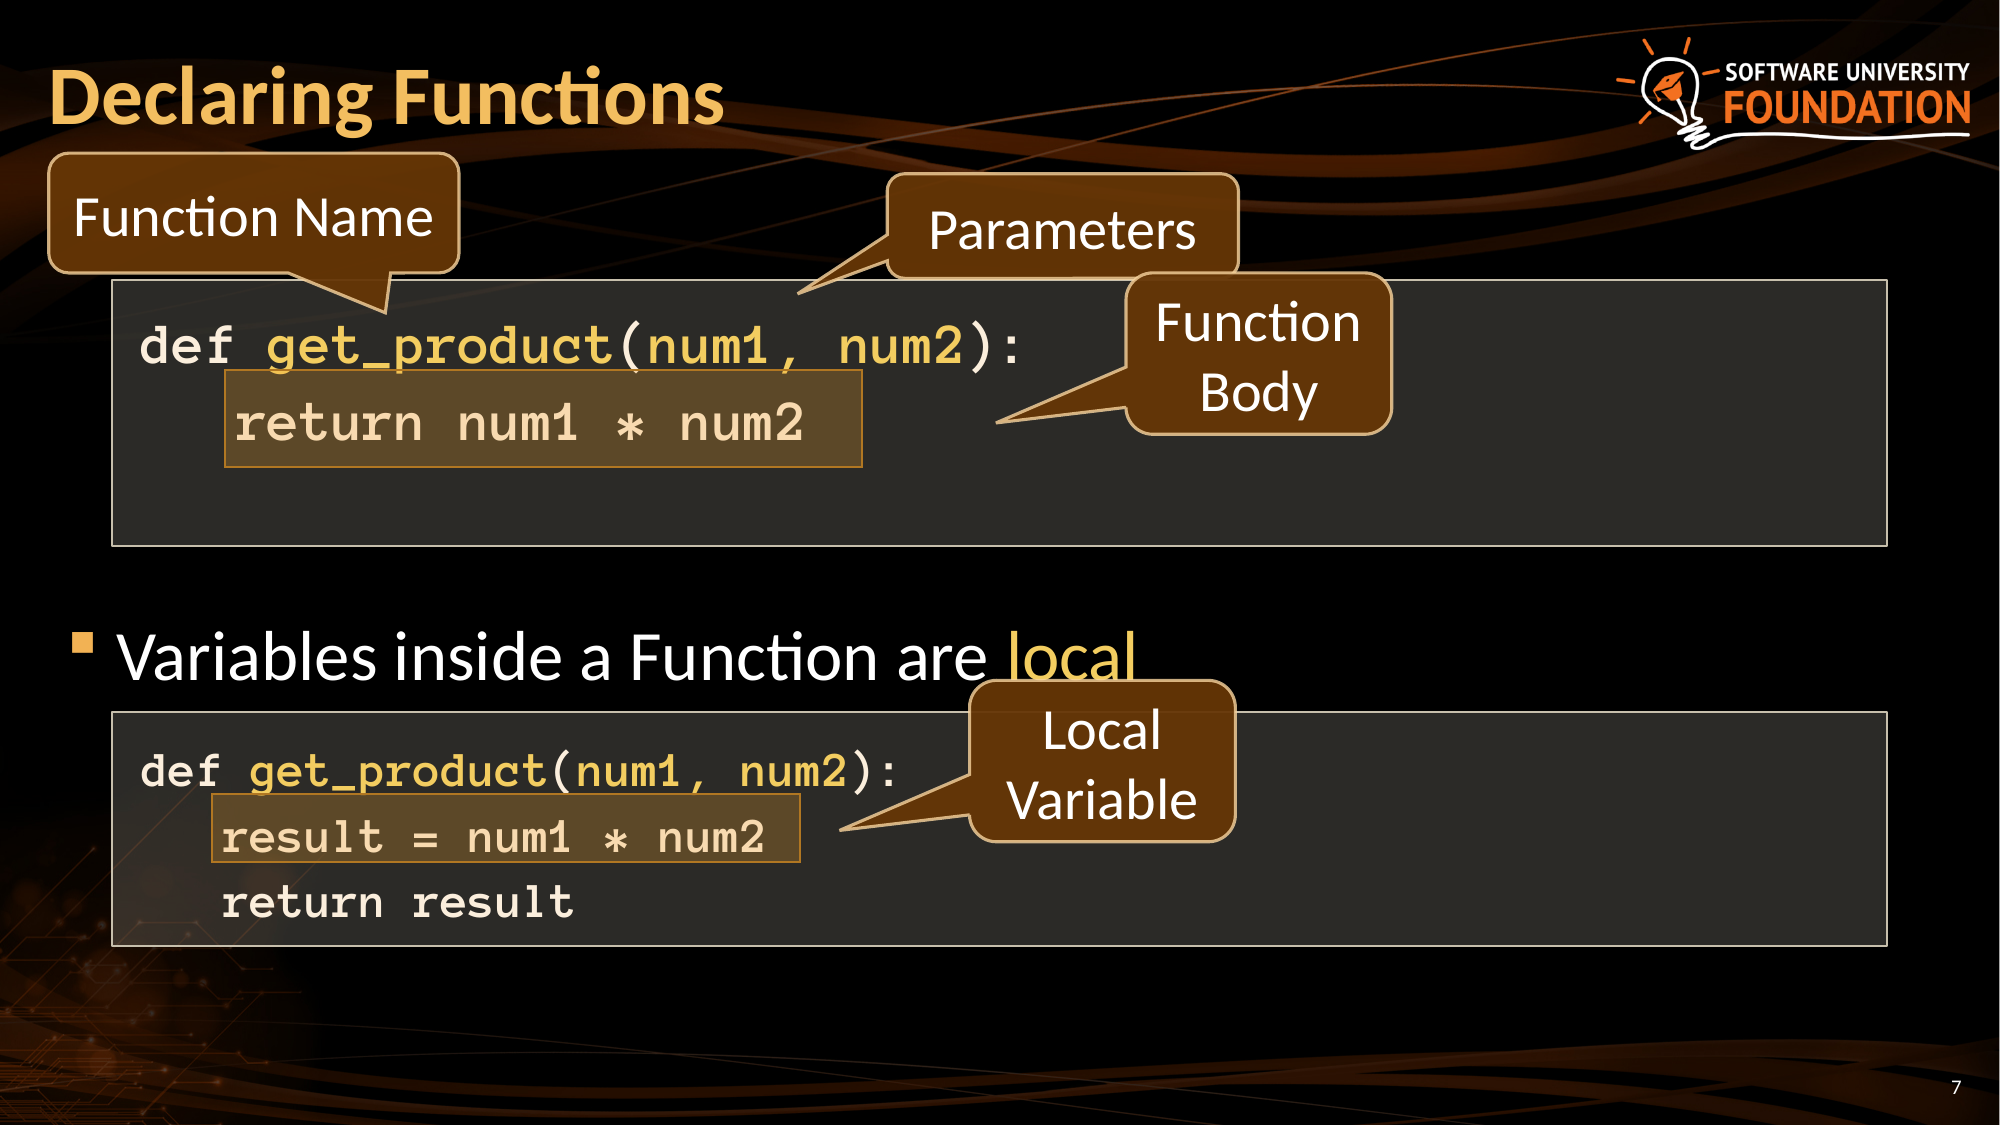

# Declaring Functions
Function Name
Parameters
Function Body
def get_product(num1, num2):
   return num1 * num2

Variables inside a Function are local

Local Variable
def get_product(num1, num2):
   result = num1 * num2
   return result

7